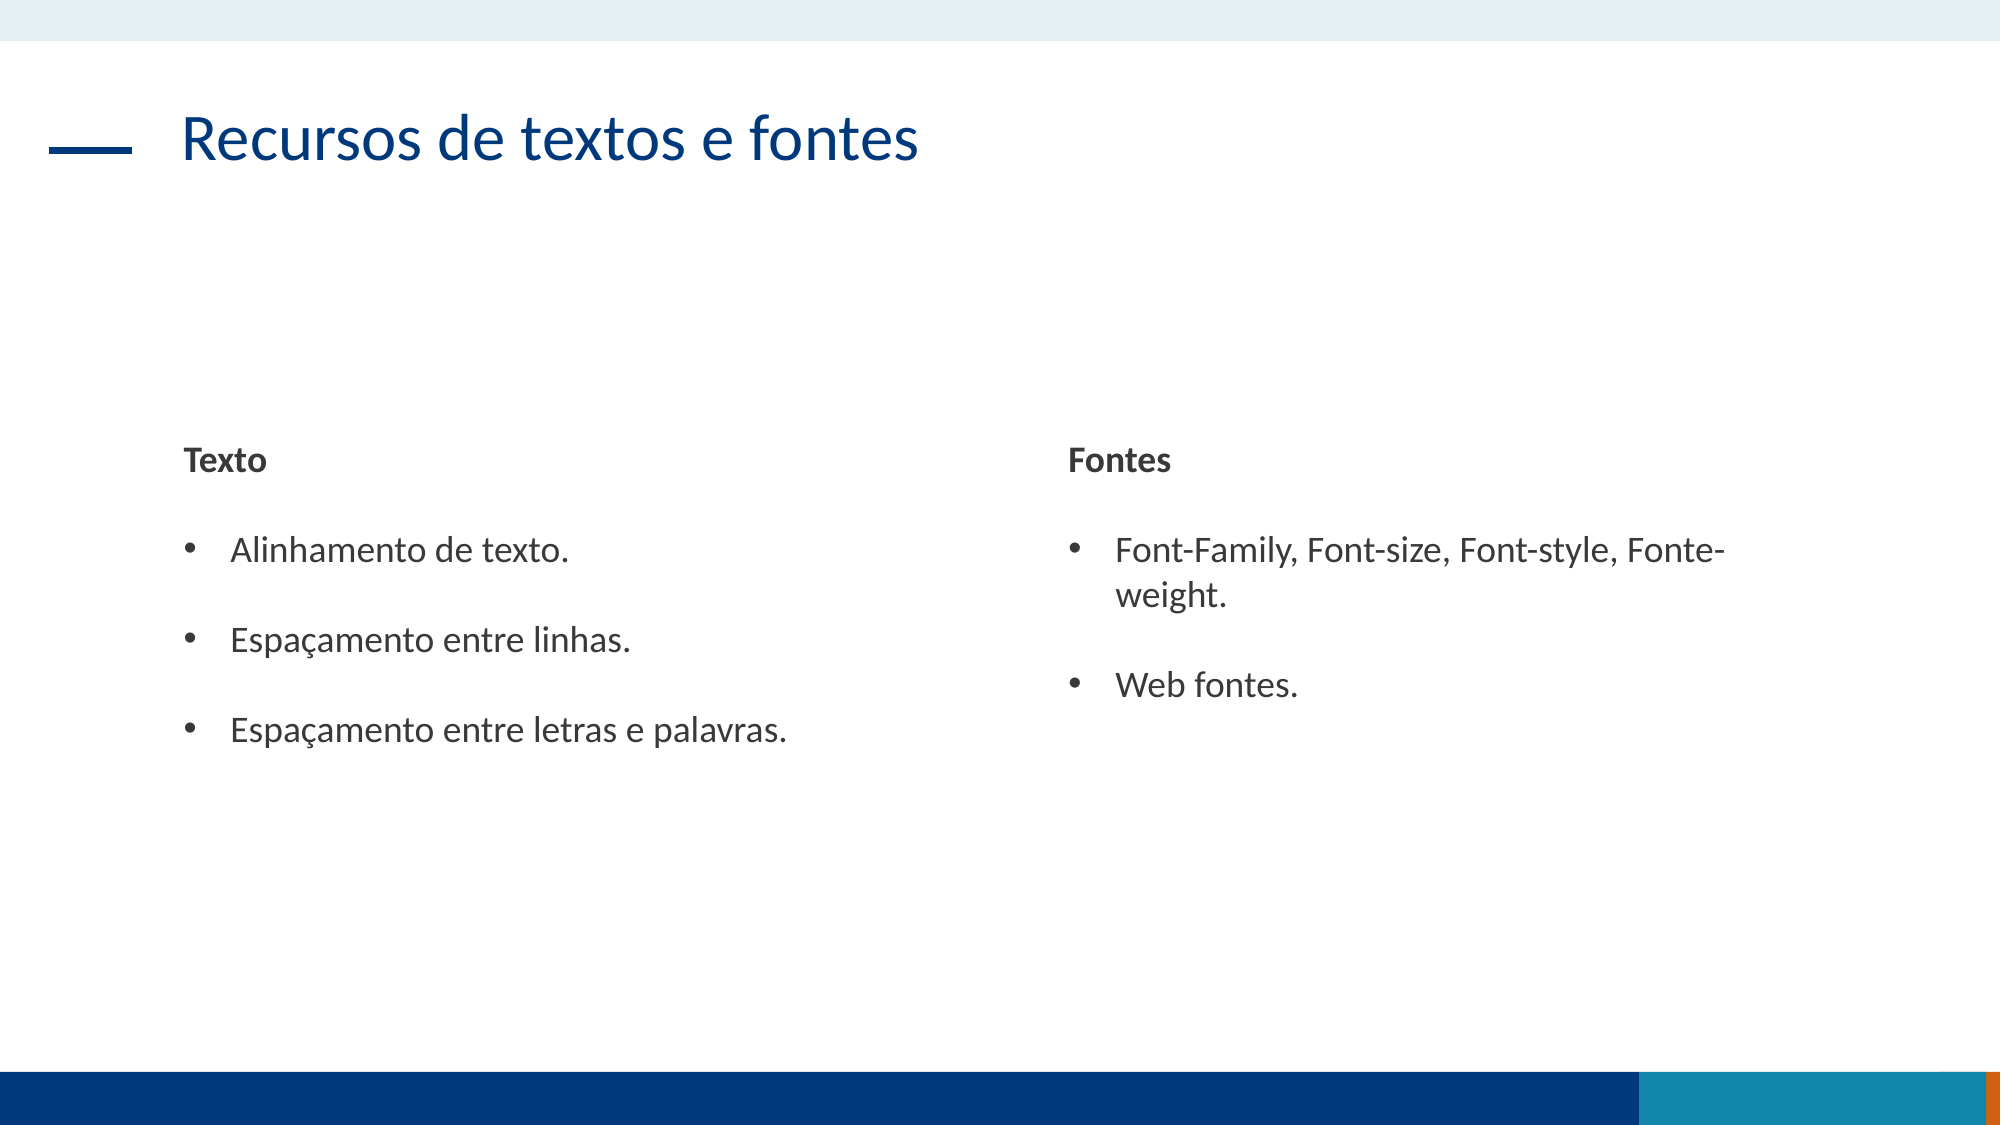

Recursos de textos e fontes
Texto

Alinhamento de texto.

Espaçamento entre linhas.

Espaçamento entre letras e palavras.
Fontes

Font-Family, Font-size, Font-style, Fonte-weight.

Web fontes.